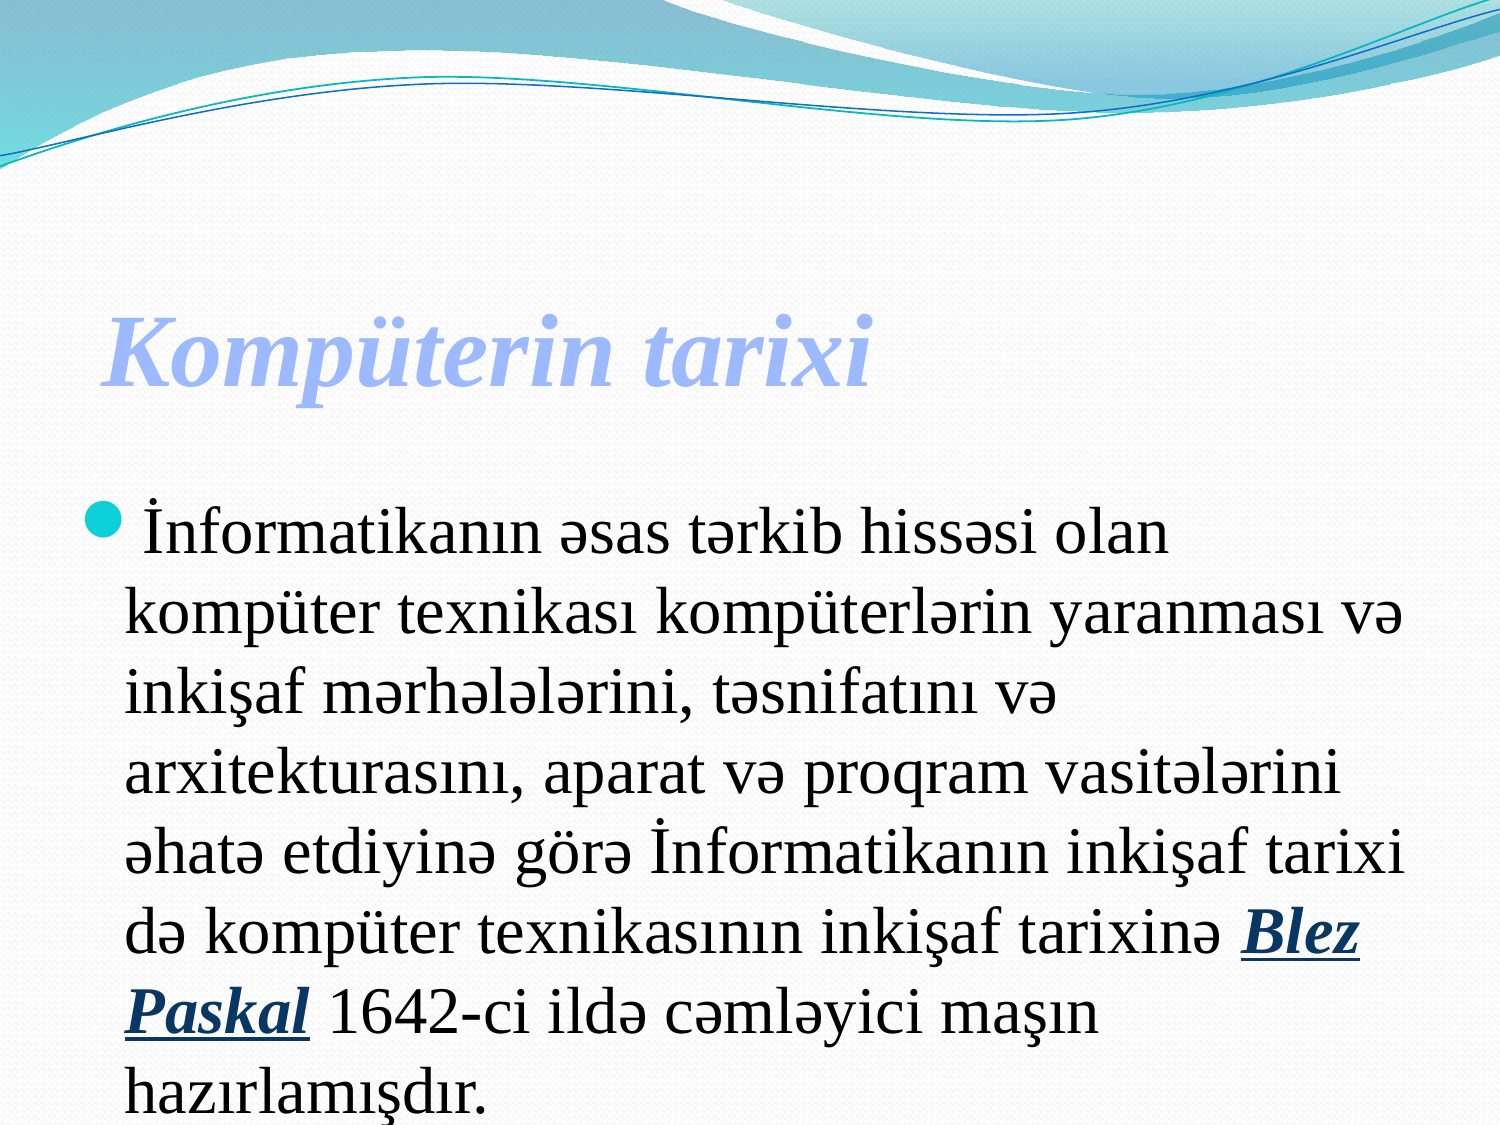

# Kompüterin tarixi
İnformatikanın əsas tərkib hissəsi olan kompüter texnikası kompüterlərin yaranması və inkişaf mərhələlərini, təsnifatını və arxitekturasını, aparat və proqram vasitələrini əhatə etdiyinə görə İnformatikanın inkişaf tarixi də kompüter texnikasının inkişaf tarixinə Blez Paskal 1642-ci ildə cəmləyici maşın hazırlamışdır.